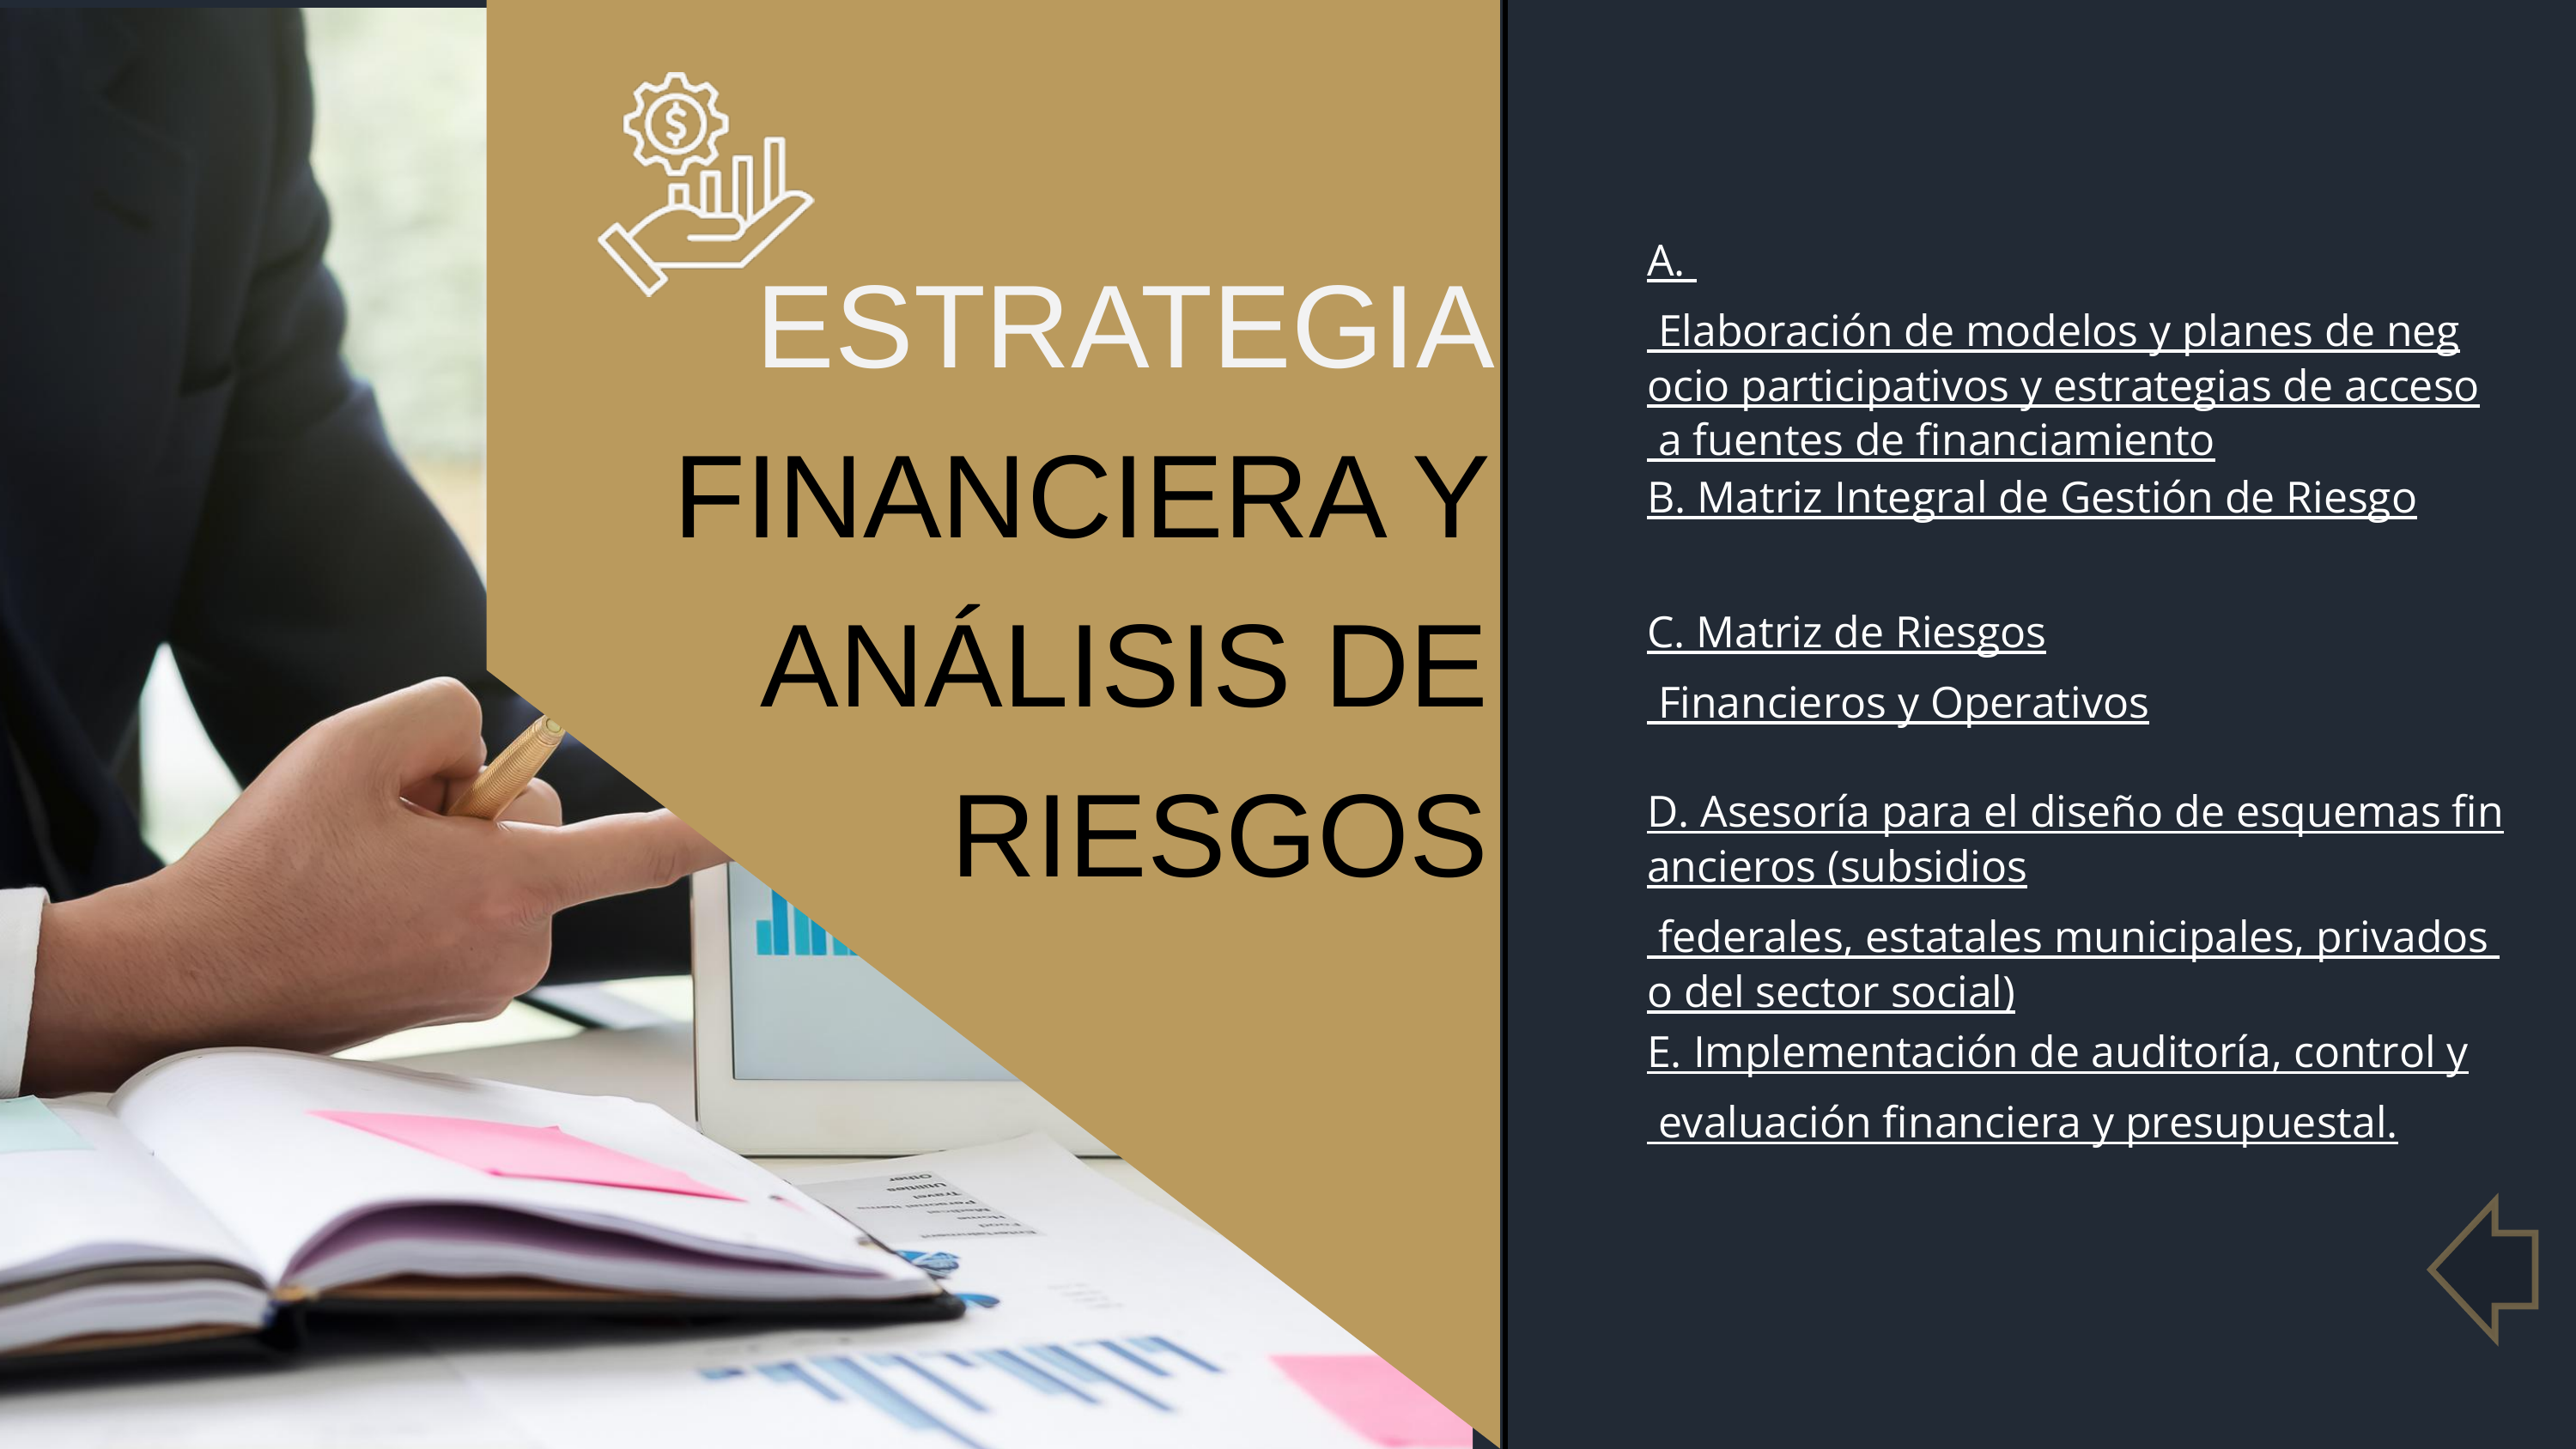

ESTRATEGIA FINANCIERA Y ANÁLISIS DE RIESGOS
A.  Elaboración de modelos y planes de negocio participativos y estrategias de acceso a fuentes de financiamiento

B. Matriz Integral de Gestión de Riesgo

C. Matriz de Riesgos Financieros y Operativos
D. Asesoría para el diseño de esquemas financieros (subsidios federales, estatales municipales, privados o del sector social)

E. Implementación de auditoría, control y evaluación financiera y presupuestal.